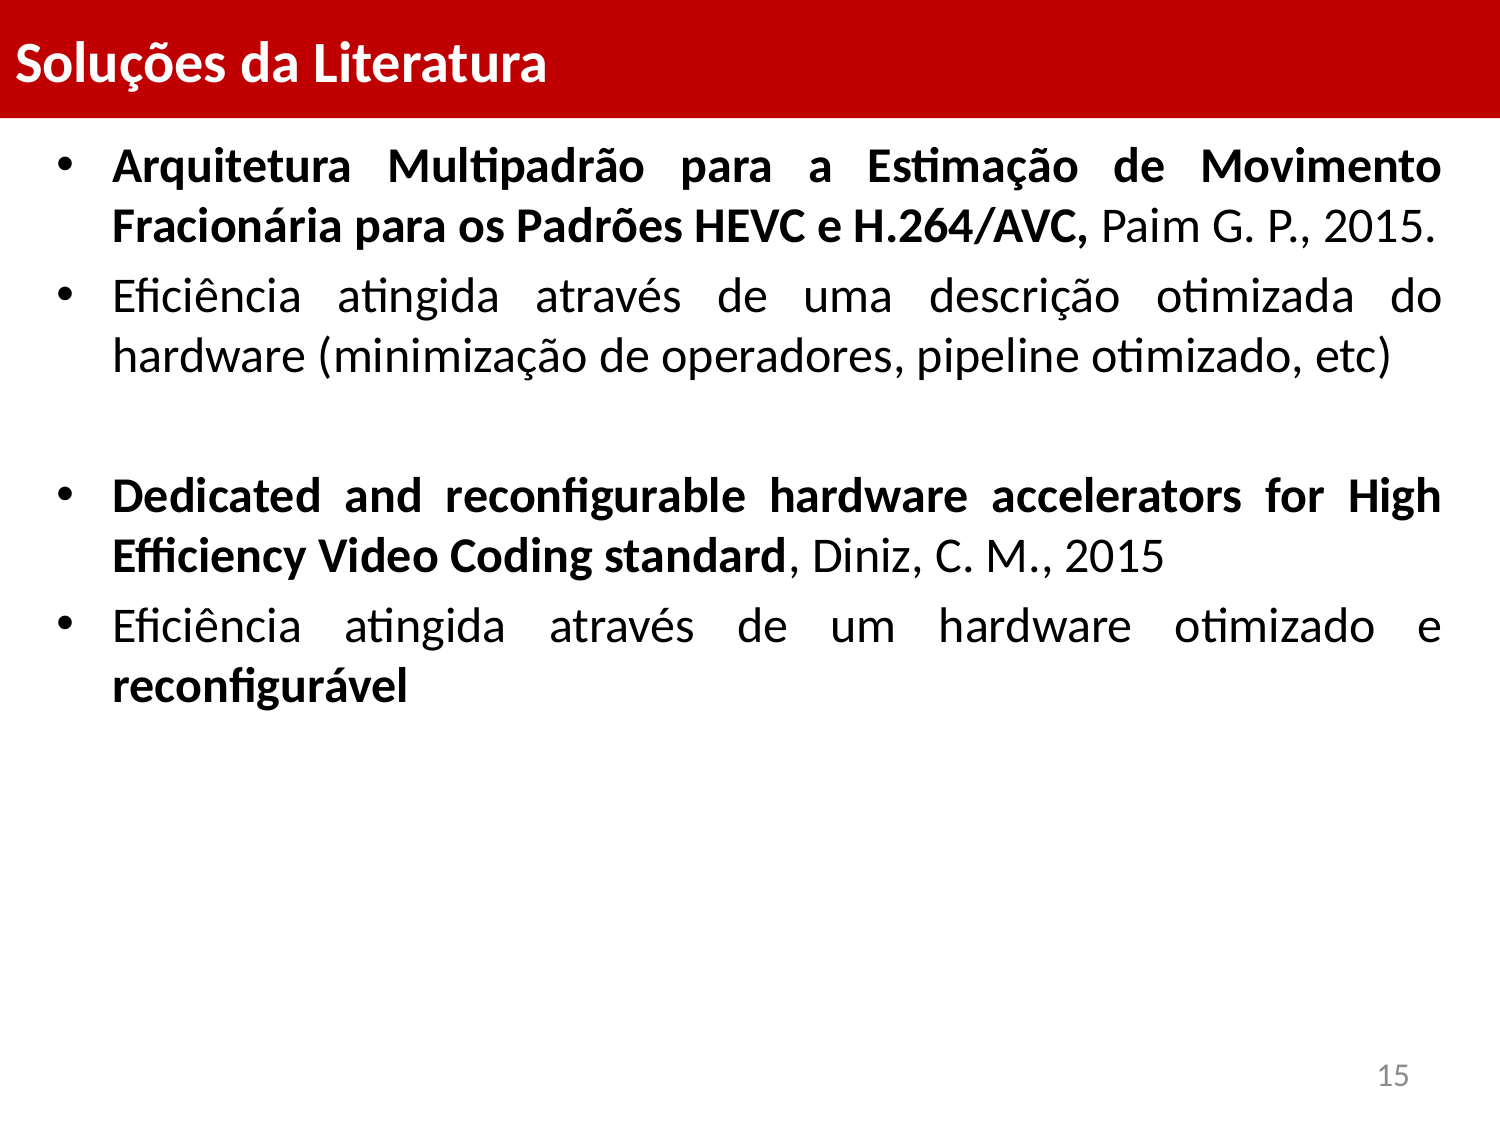

# Soluções da Literatura
Arquitetura Multipadrão para a Estimação de Movimento Fracionária para os Padrões HEVC e H.264/AVC, Paim G. P., 2015.
Eficiência atingida através de uma descrição otimizada do hardware (minimização de operadores, pipeline otimizado, etc)

Dedicated and reconfigurable hardware accelerators for High Efficiency Video Coding standard, Diniz, C. M., 2015
Eficiência atingida através de um hardware otimizado e reconfigurável

15